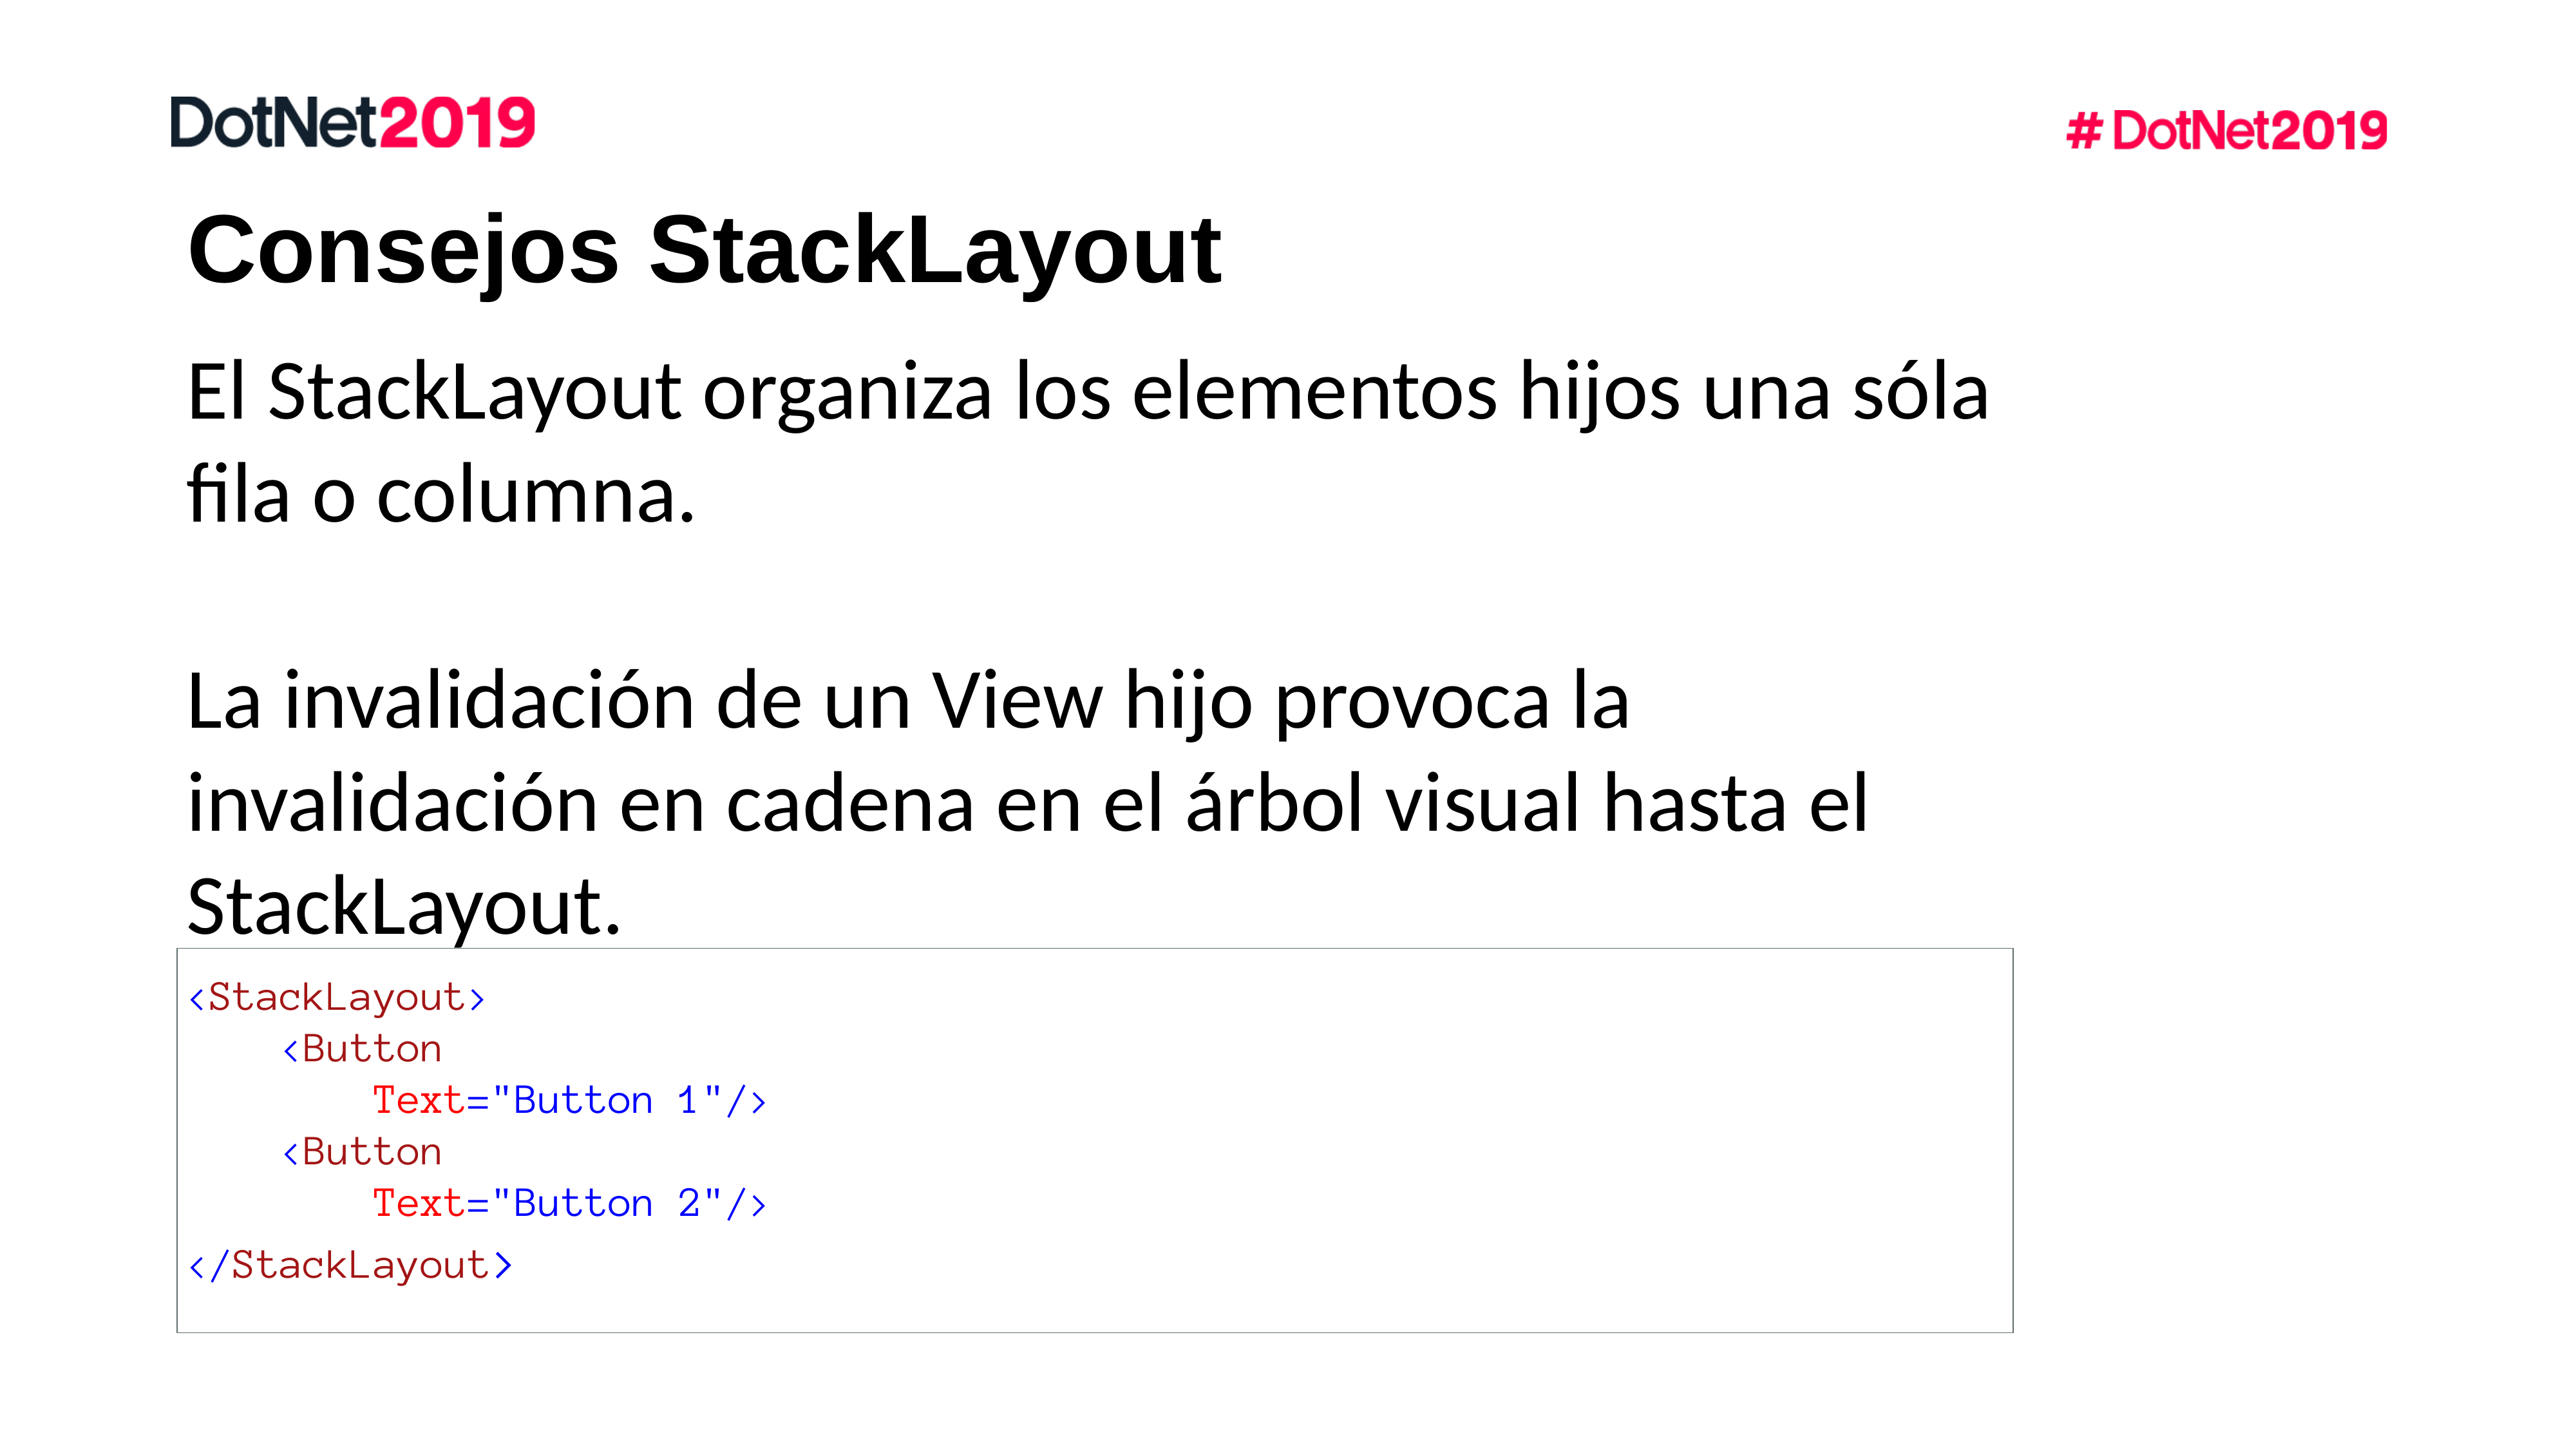

# Consejos StackLayout
El StackLayout organiza los elementos hijos una sóla fila o columna.

La invalidación de un View hijo provoca la invalidación en cadena en el árbol visual hasta el StackLayout.

<StackLayout>
    <Button
        Text="Button 1"/>
    <Button
        Text="Button 2"/>
</StackLayout>